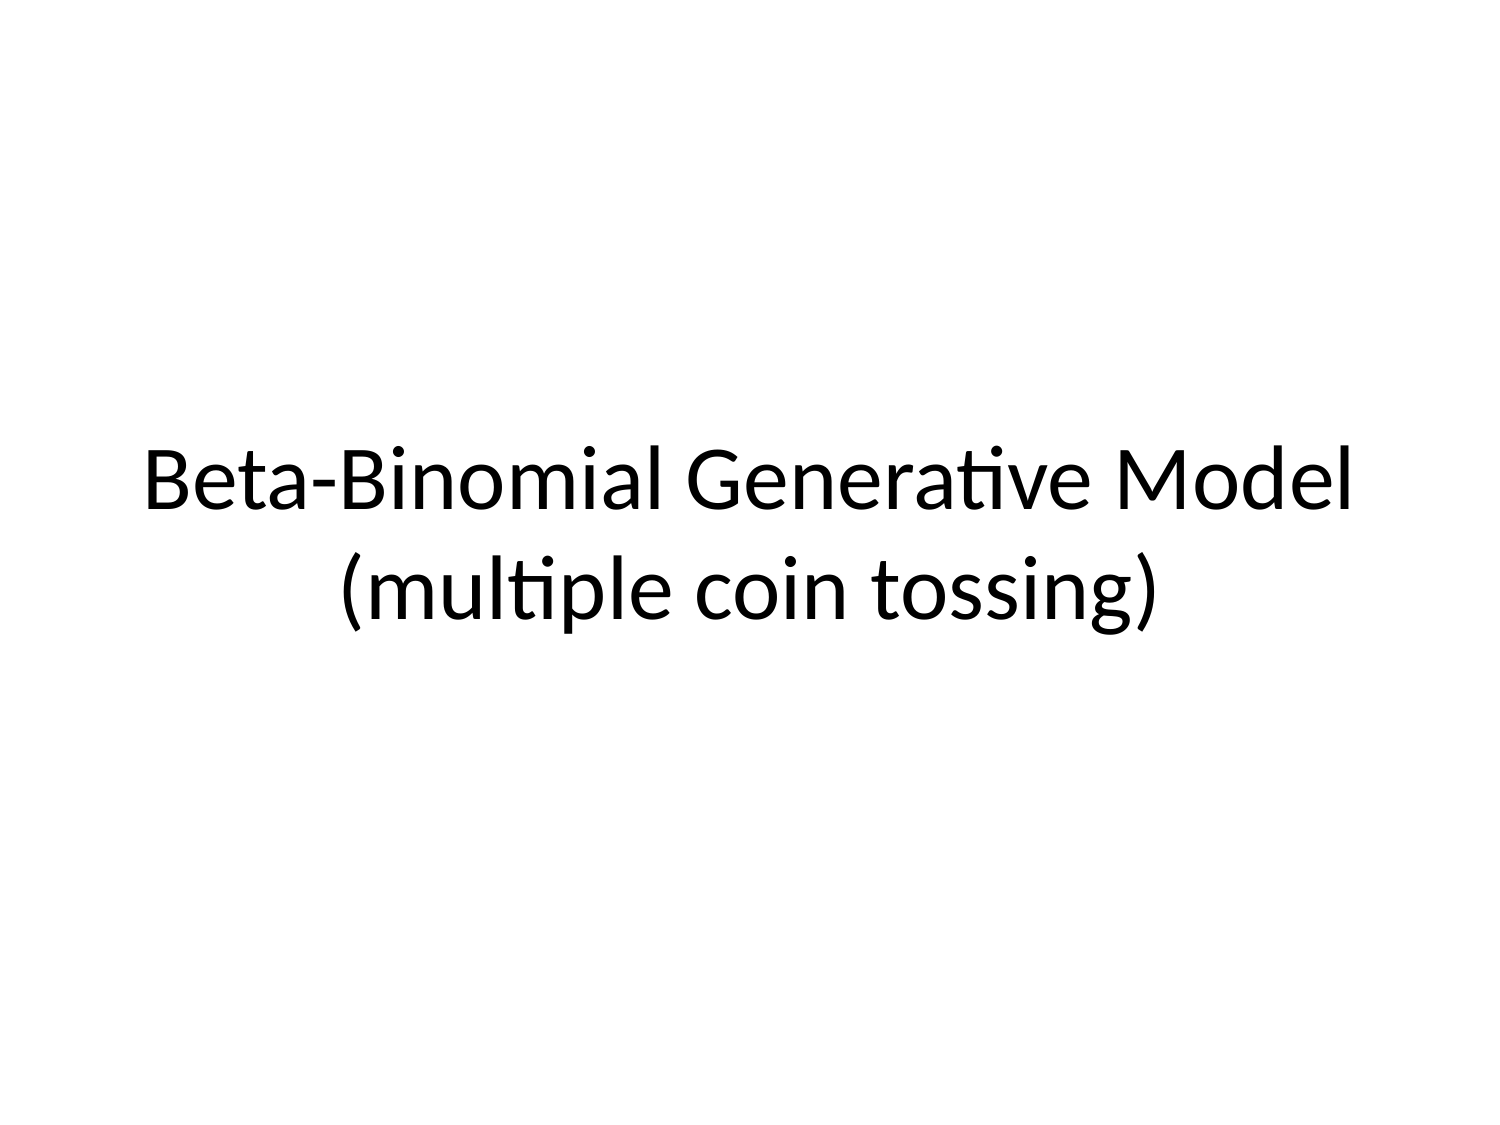

# Beta-Binomial Generative Model (multiple coin tossing)